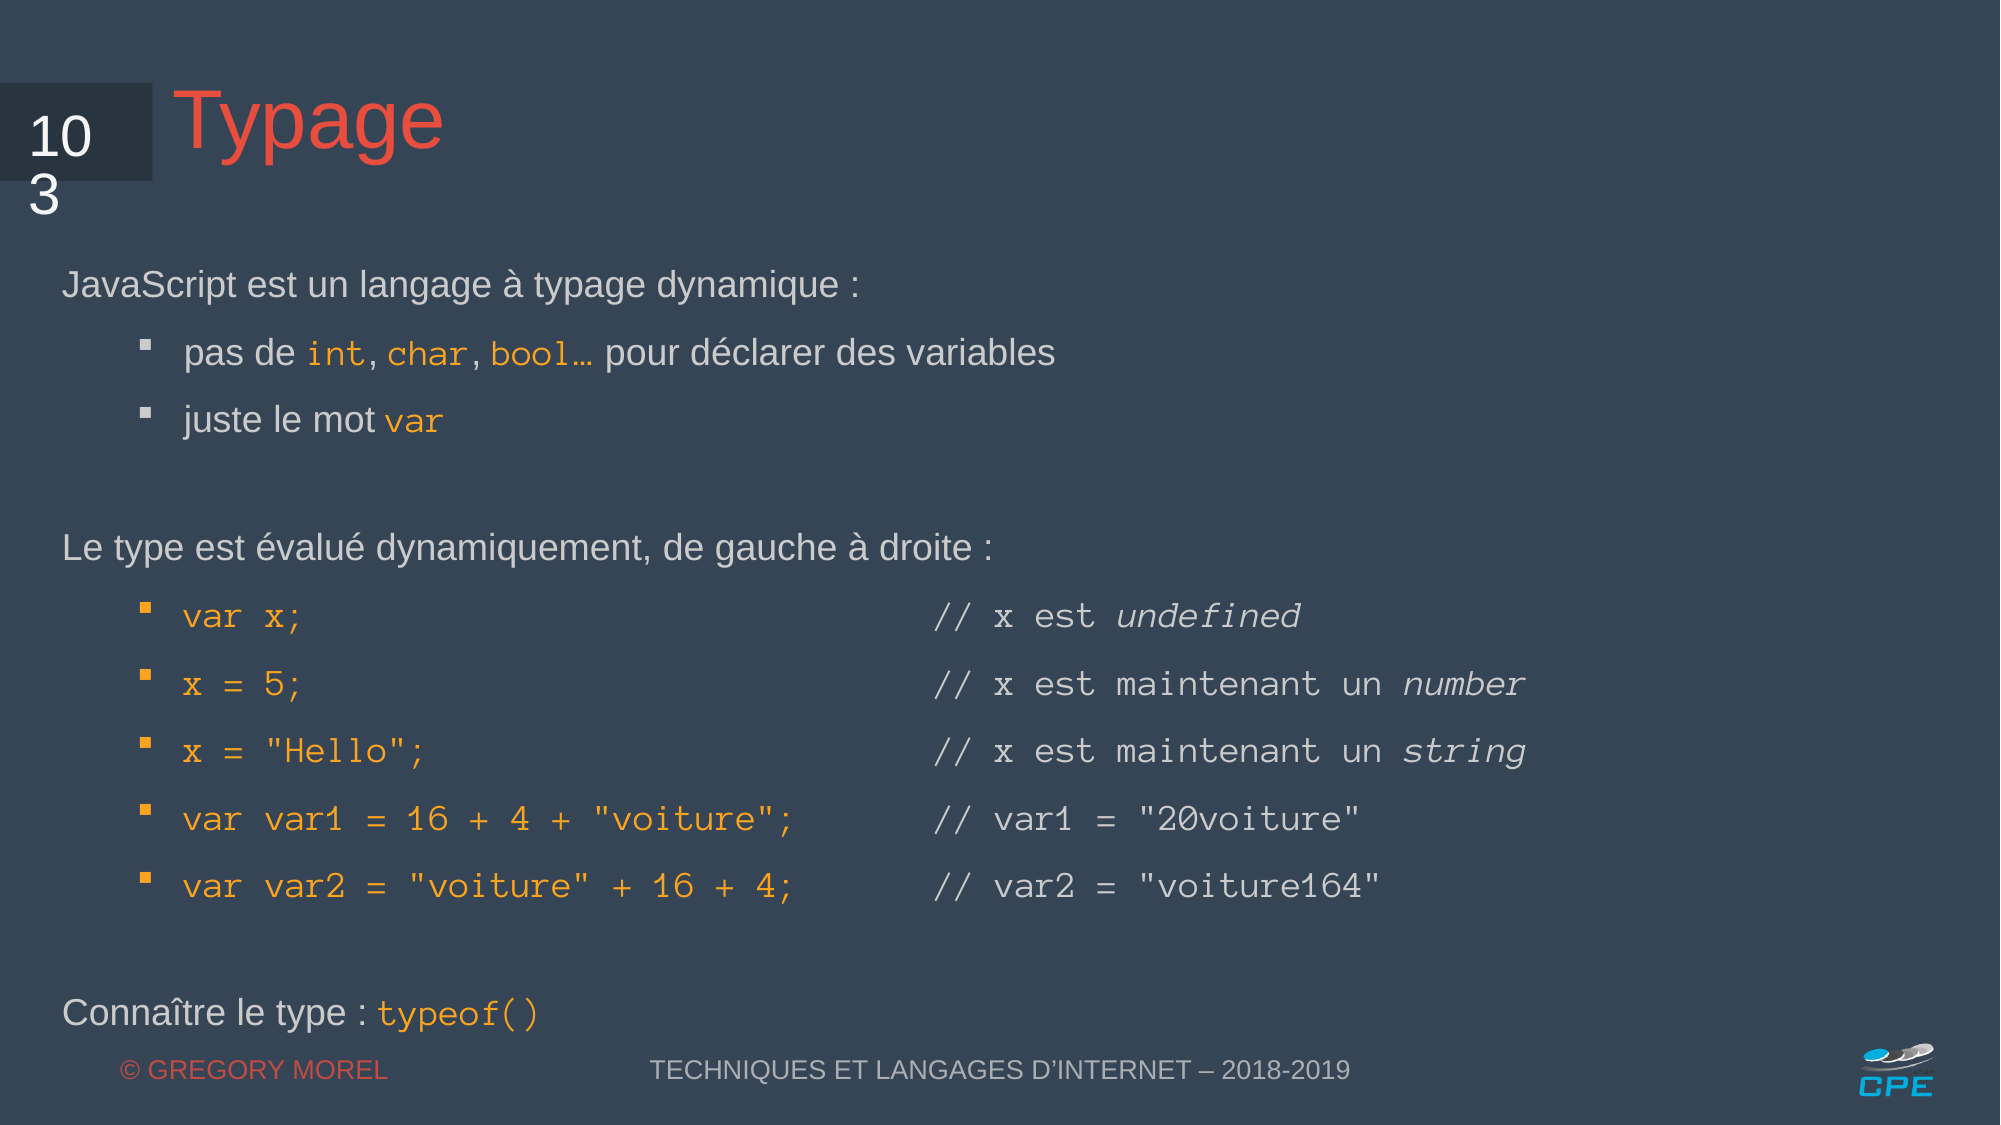

# Typage
103
JavaScript est un langage à typage dynamique :
pas de int, char, bool… pour déclarer des variables
juste le mot var

Le type est évalué dynamiquement, de gauche à droite :
var x;                            	// x est undefined
x = 5;                           	// x est maintenant un number
x = "Hello";                   	// x est maintenant un string
var var1 = 16 + 4 + "voiture";  	// var1 = "20voiture"
var var2 = "voiture" + 16 + 4; 	// var2 = "voiture164"

Connaître le type : typeof()